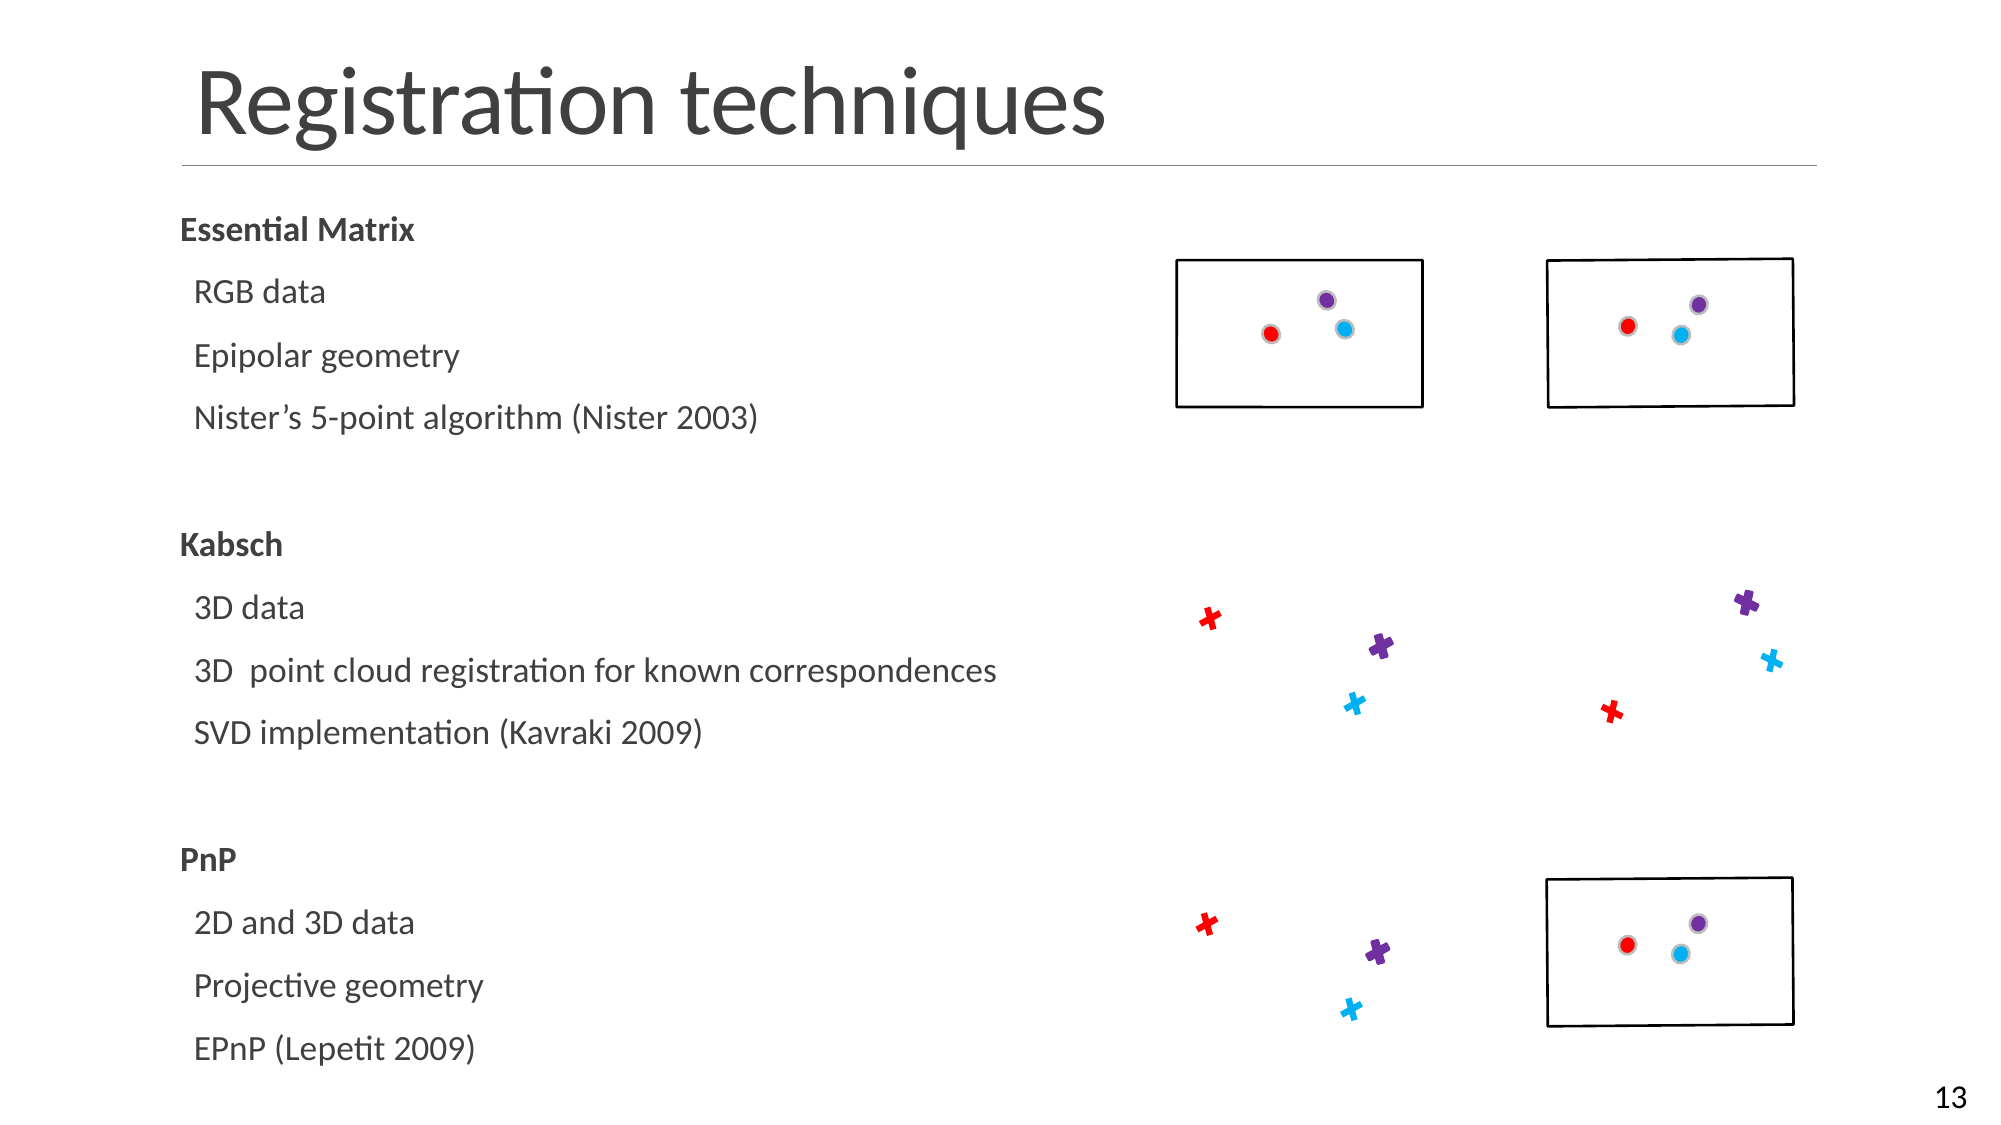

# Registration techniques
Essential Matrix
RGB data
Epipolar geometry
Nister’s 5-point algorithm (Nister 2003)

Kabsch
3D data
3D  point cloud registration for known correspondences
SVD implementation (Kavraki 2009)

PnP
2D and 3D data
Projective geometry
EPnP (Lepetit 2009)

13